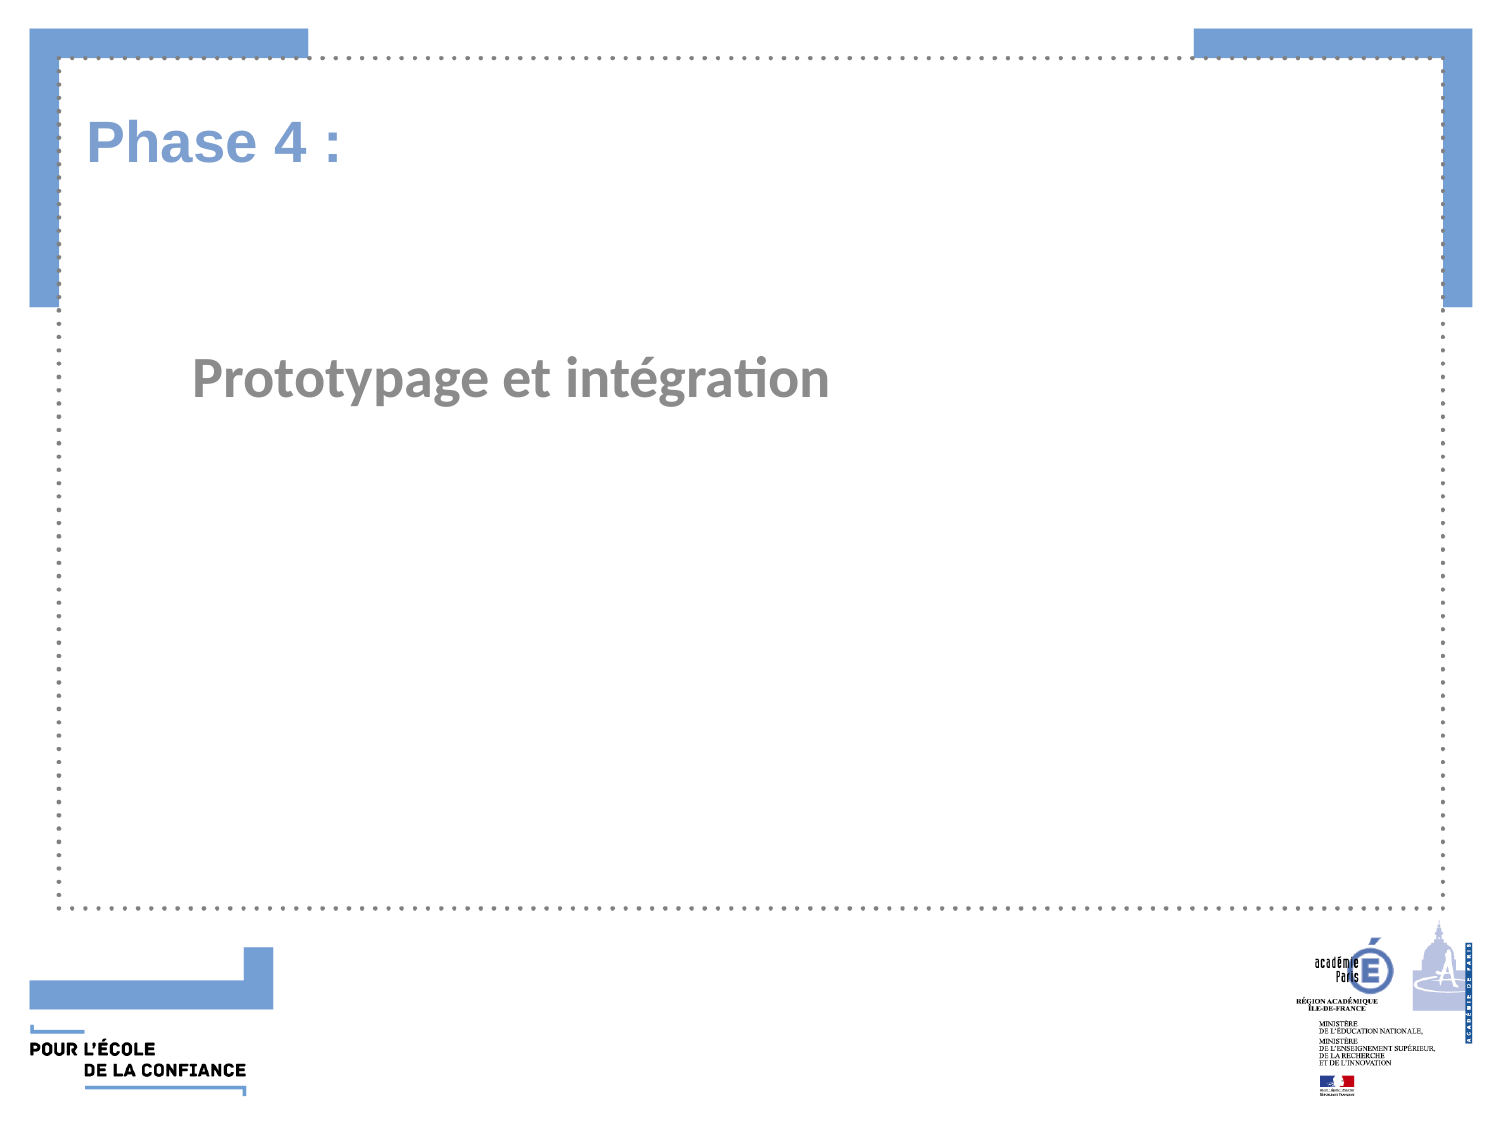

# Phase 4 :

Prototypage et intégration